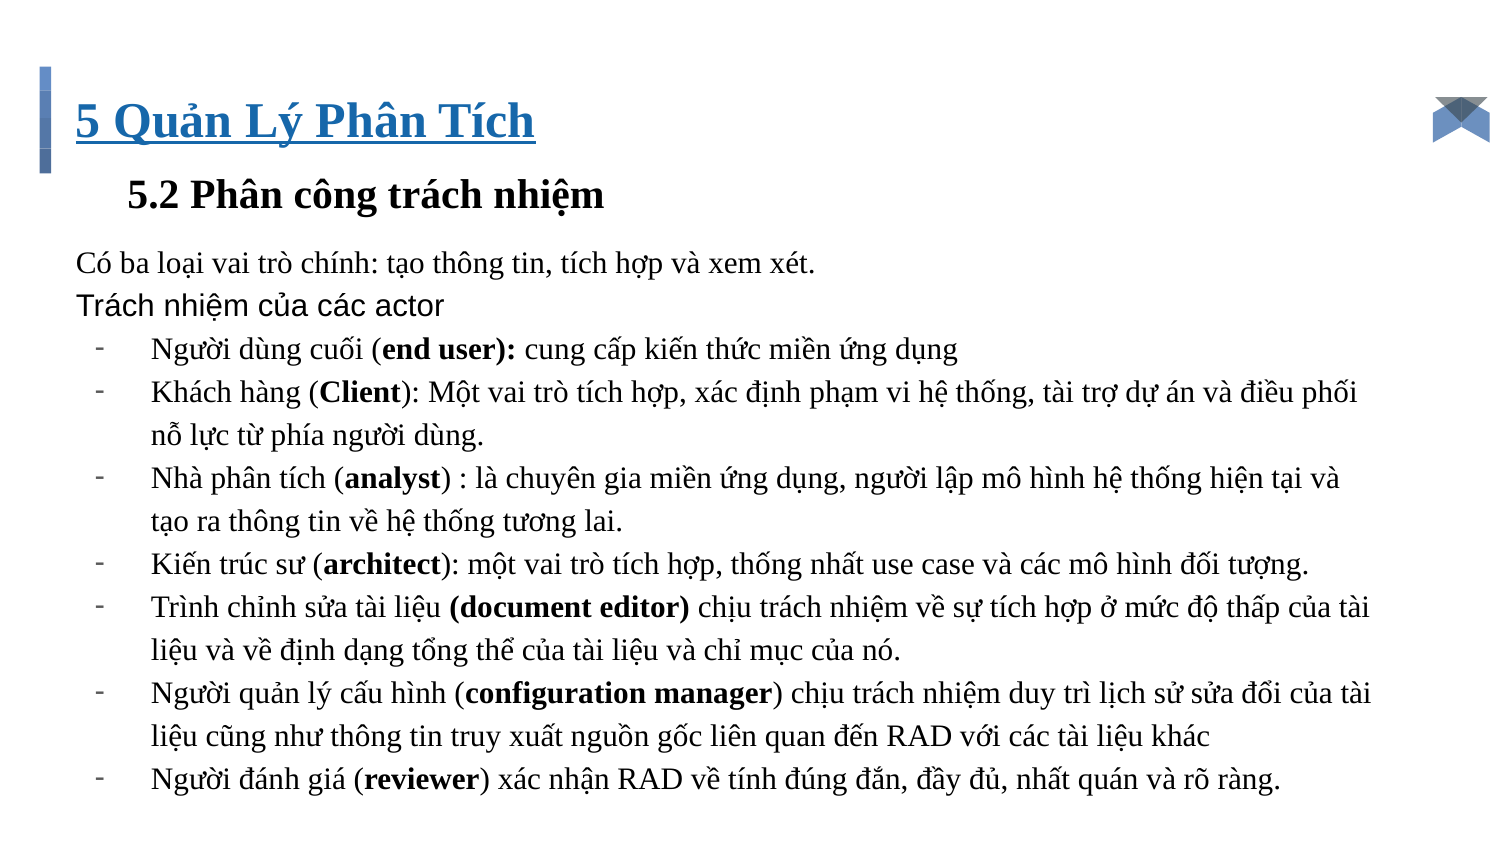

# 5 Quản Lý Phân Tích

5.2 Phân công trách nhiệm
Có ba loại vai trò chính: tạo thông tin, tích hợp và xem xét.
Trách nhiệm của các actor
Người dùng cuối (end user): cung cấp kiến thức miền ứng dụng
Khách hàng (Client): Một vai trò tích hợp, xác định phạm vi hệ thống, tài trợ dự án và điều phối nỗ lực từ phía người dùng.
Nhà phân tích (analyst) : là chuyên gia miền ứng dụng, người lập mô hình hệ thống hiện tại và tạo ra thông tin về hệ thống tương lai.
Kiến trúc sư (architect): một vai trò tích hợp, thống nhất use case và các mô hình đối tượng.
Trình chỉnh sửa tài liệu (document editor) chịu trách nhiệm về sự tích hợp ở mức độ thấp của tài liệu và về định dạng tổng thể của tài liệu và chỉ mục của nó.
Người quản lý cấu hình (configuration manager) chịu trách nhiệm duy trì lịch sử sửa đổi của tài liệu cũng như thông tin truy xuất nguồn gốc liên quan đến RAD với các tài liệu khác
Người đánh giá (reviewer) xác nhận RAD về tính đúng đắn, đầy đủ, nhất quán và rõ ràng.